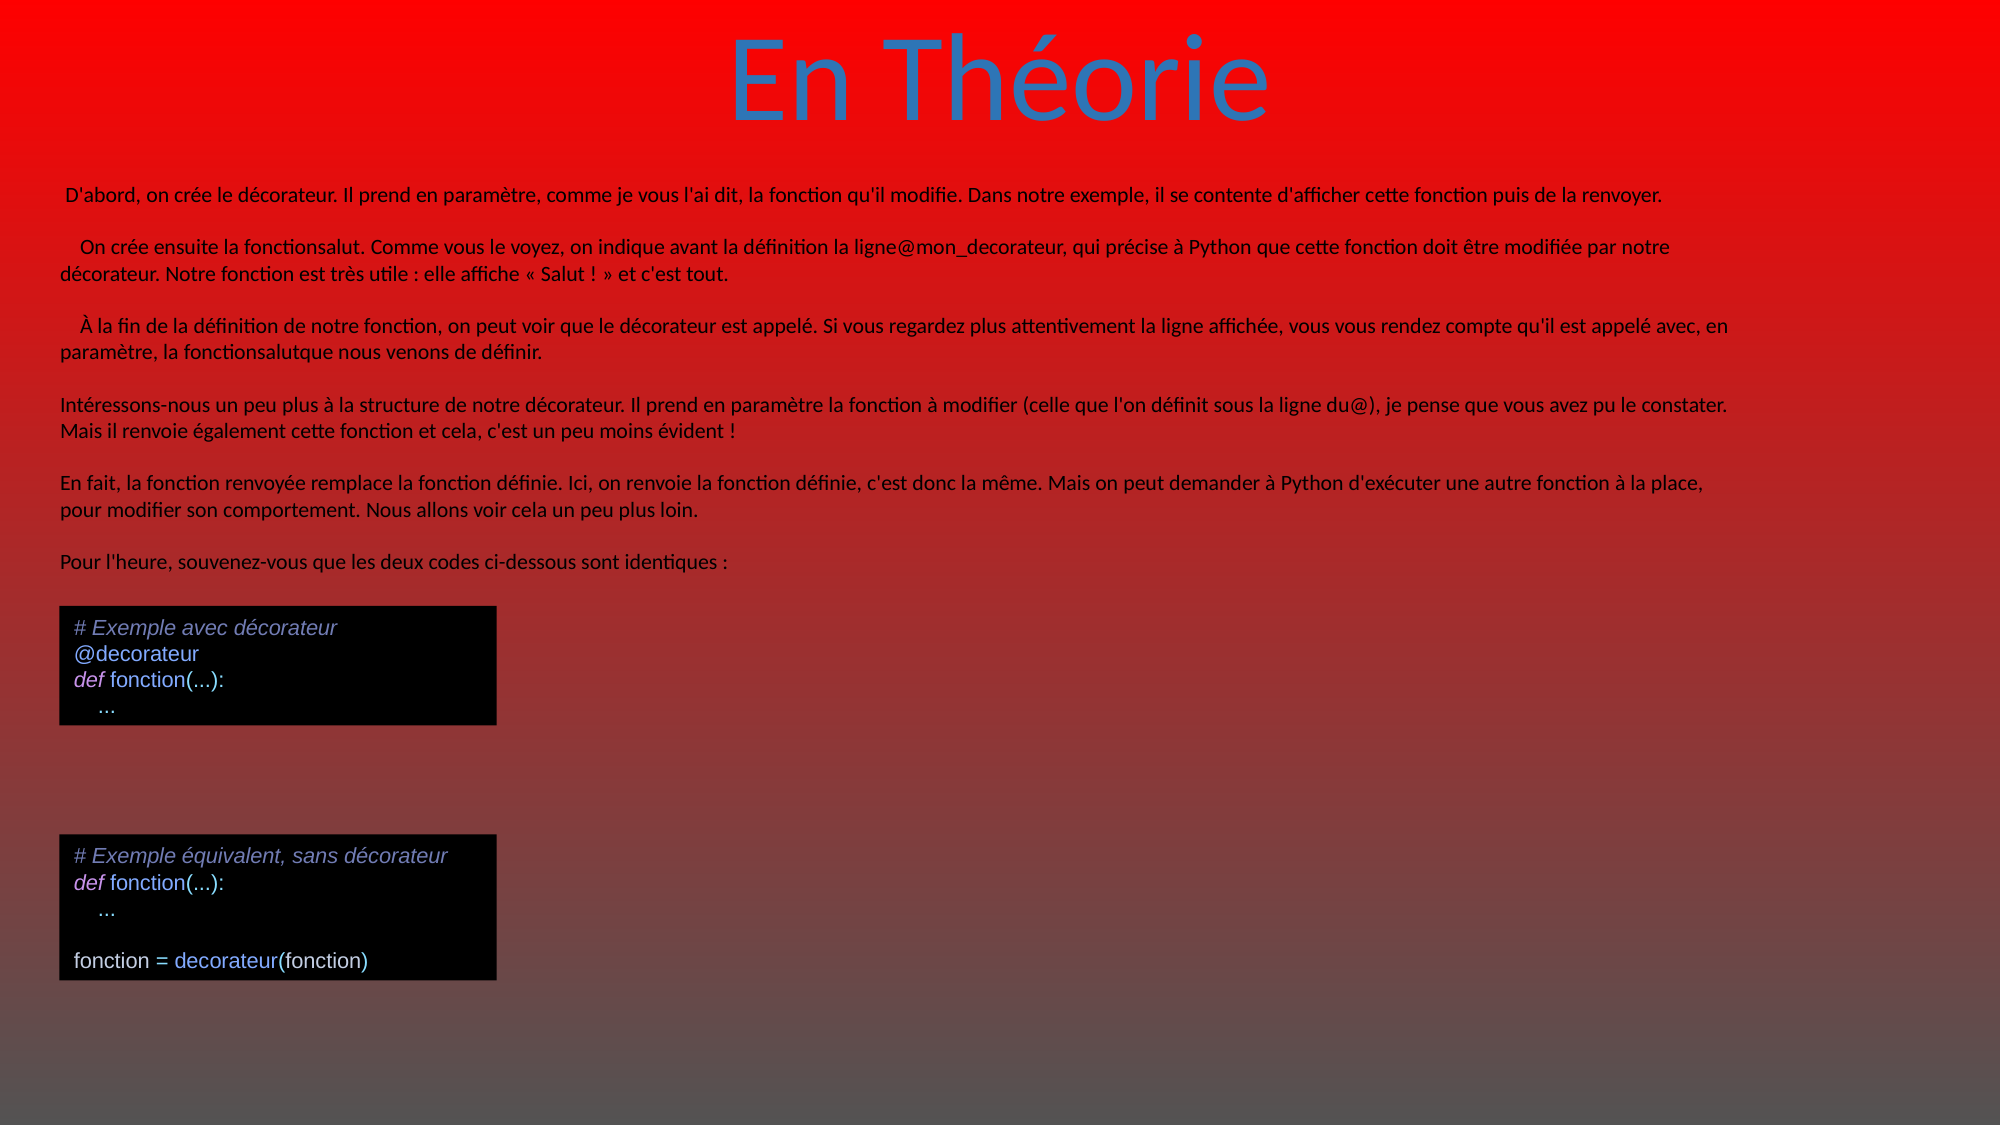

# En Théorie

 D'abord, on crée le décorateur. Il prend en paramètre, comme je vous l'ai dit, la fonction qu'il modifie. Dans notre exemple, il se contente d'afficher cette fonction puis de la renvoyer.

    On crée ensuite la fonctionsalut. Comme vous le voyez, on indique avant la définition la ligne@mon_decorateur, qui précise à Python que cette fonction doit être modifiée par notre décorateur. Notre fonction est très utile : elle affiche « Salut ! » et c'est tout.

    À la fin de la définition de notre fonction, on peut voir que le décorateur est appelé. Si vous regardez plus attentivement la ligne affichée, vous vous rendez compte qu'il est appelé avec, en paramètre, la fonctionsalutque nous venons de définir.

Intéressons-nous un peu plus à la structure de notre décorateur. Il prend en paramètre la fonction à modifier (celle que l'on définit sous la ligne du@), je pense que vous avez pu le constater. Mais il renvoie également cette fonction et cela, c'est un peu moins évident !

En fait, la fonction renvoyée remplace la fonction définie. Ici, on renvoie la fonction définie, c'est donc la même. Mais on peut demander à Python d'exécuter une autre fonction à la place, pour modifier son comportement. Nous allons voir cela un peu plus loin.

Pour l'heure, souvenez-vous que les deux codes ci-dessous sont identiques :
# Exemple avec décorateur @decorateur def fonction(...): ...
# Exemple équivalent, sans décorateur def fonction(...): ... fonction = decorateur(fonction)

467